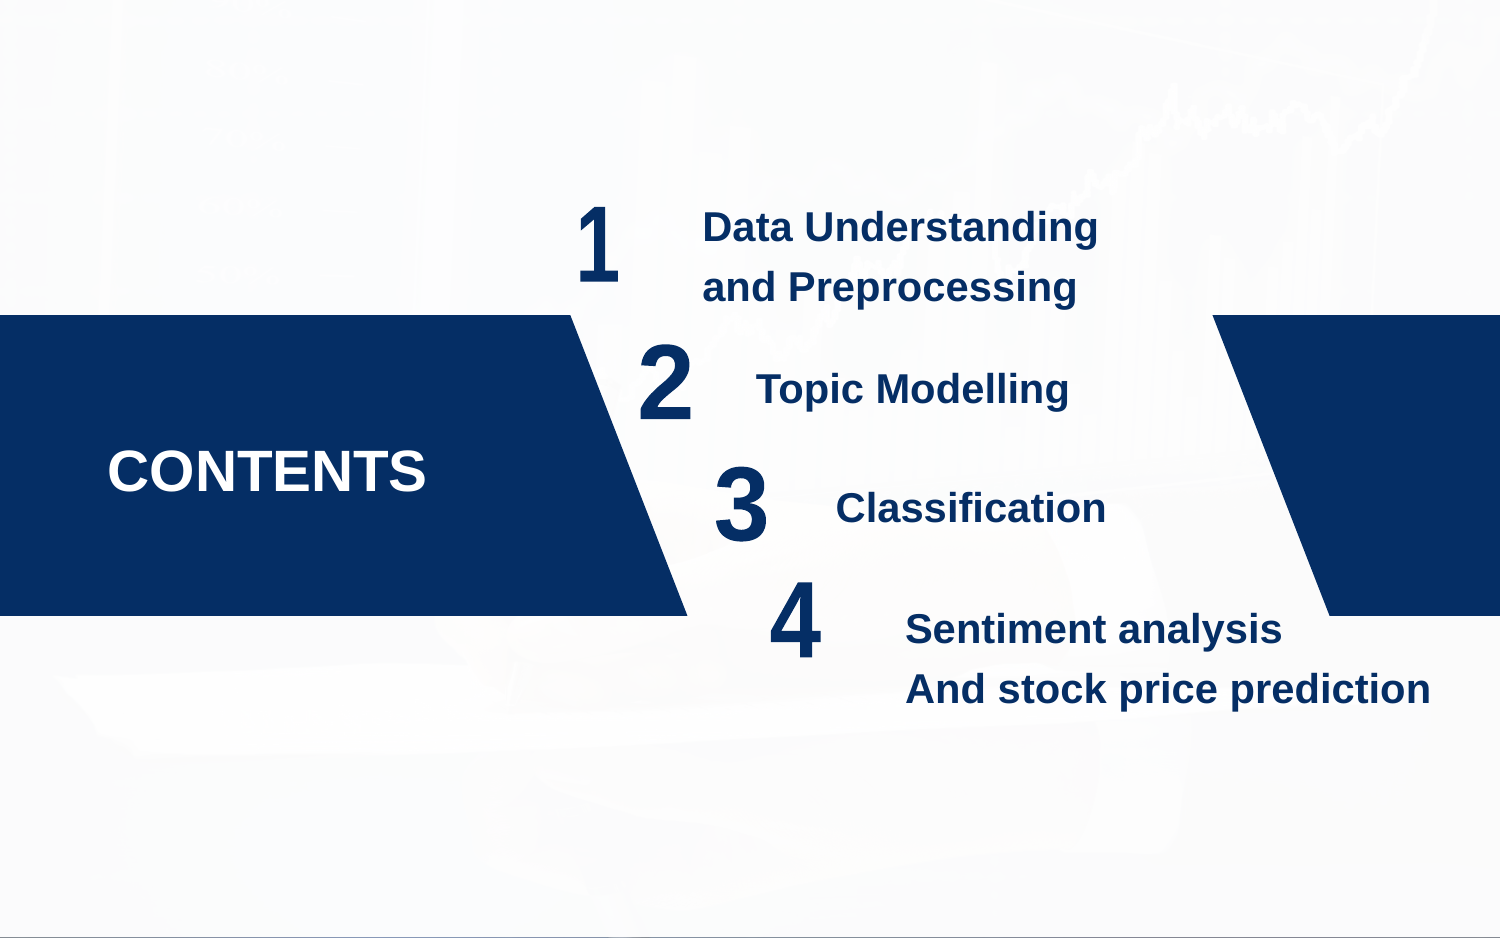

Data Understanding and Preprocessing
1

2
Topic Modelling
   CONTENTS
Classification
3
4
Sentiment analysis
And stock price prediction